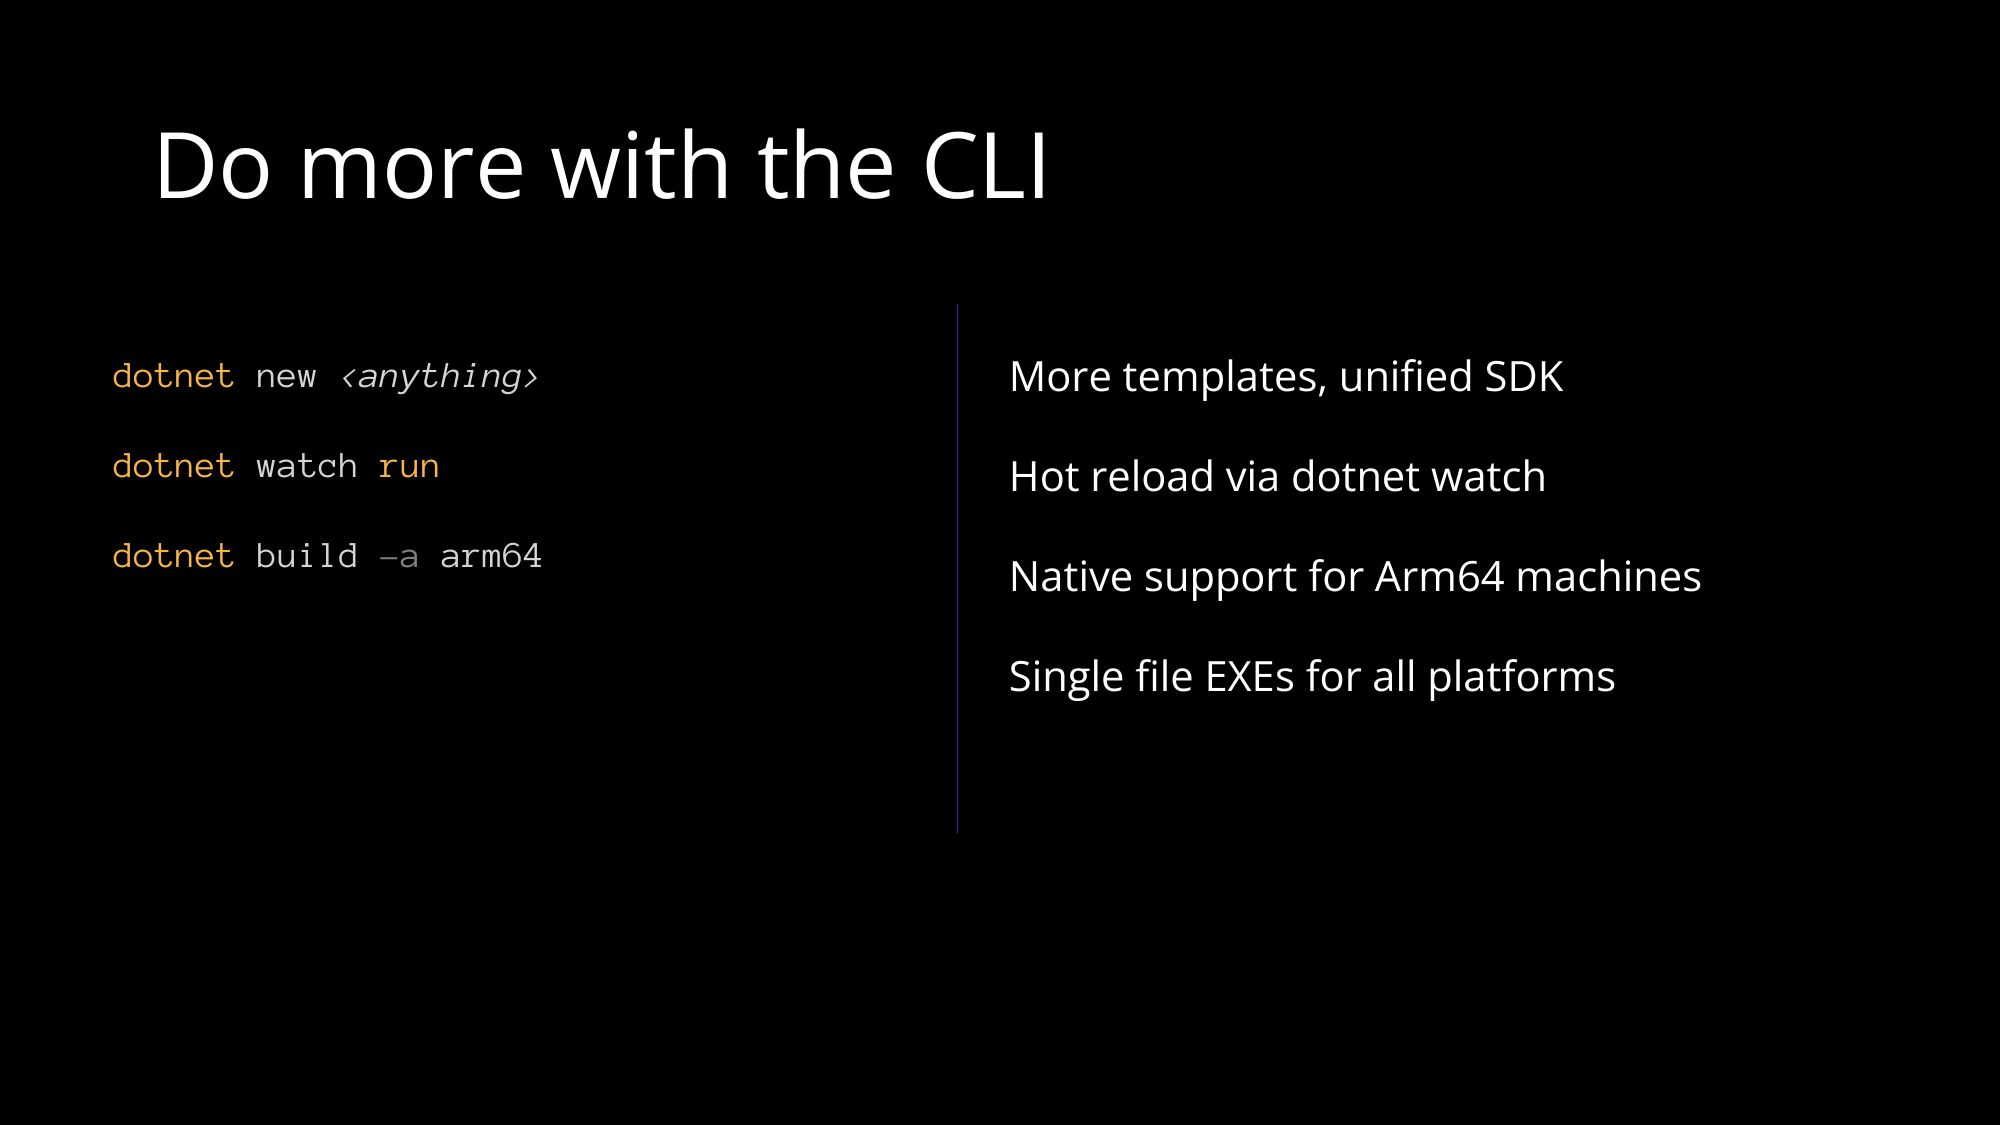

# Do more with the CLI
dotnet new <anything>

dotnet watch run

dotnet build –a arm64
More templates, unified SDK

Hot reload via dotnet watch

Native support for Arm64 machines

Single file EXEs for all platforms